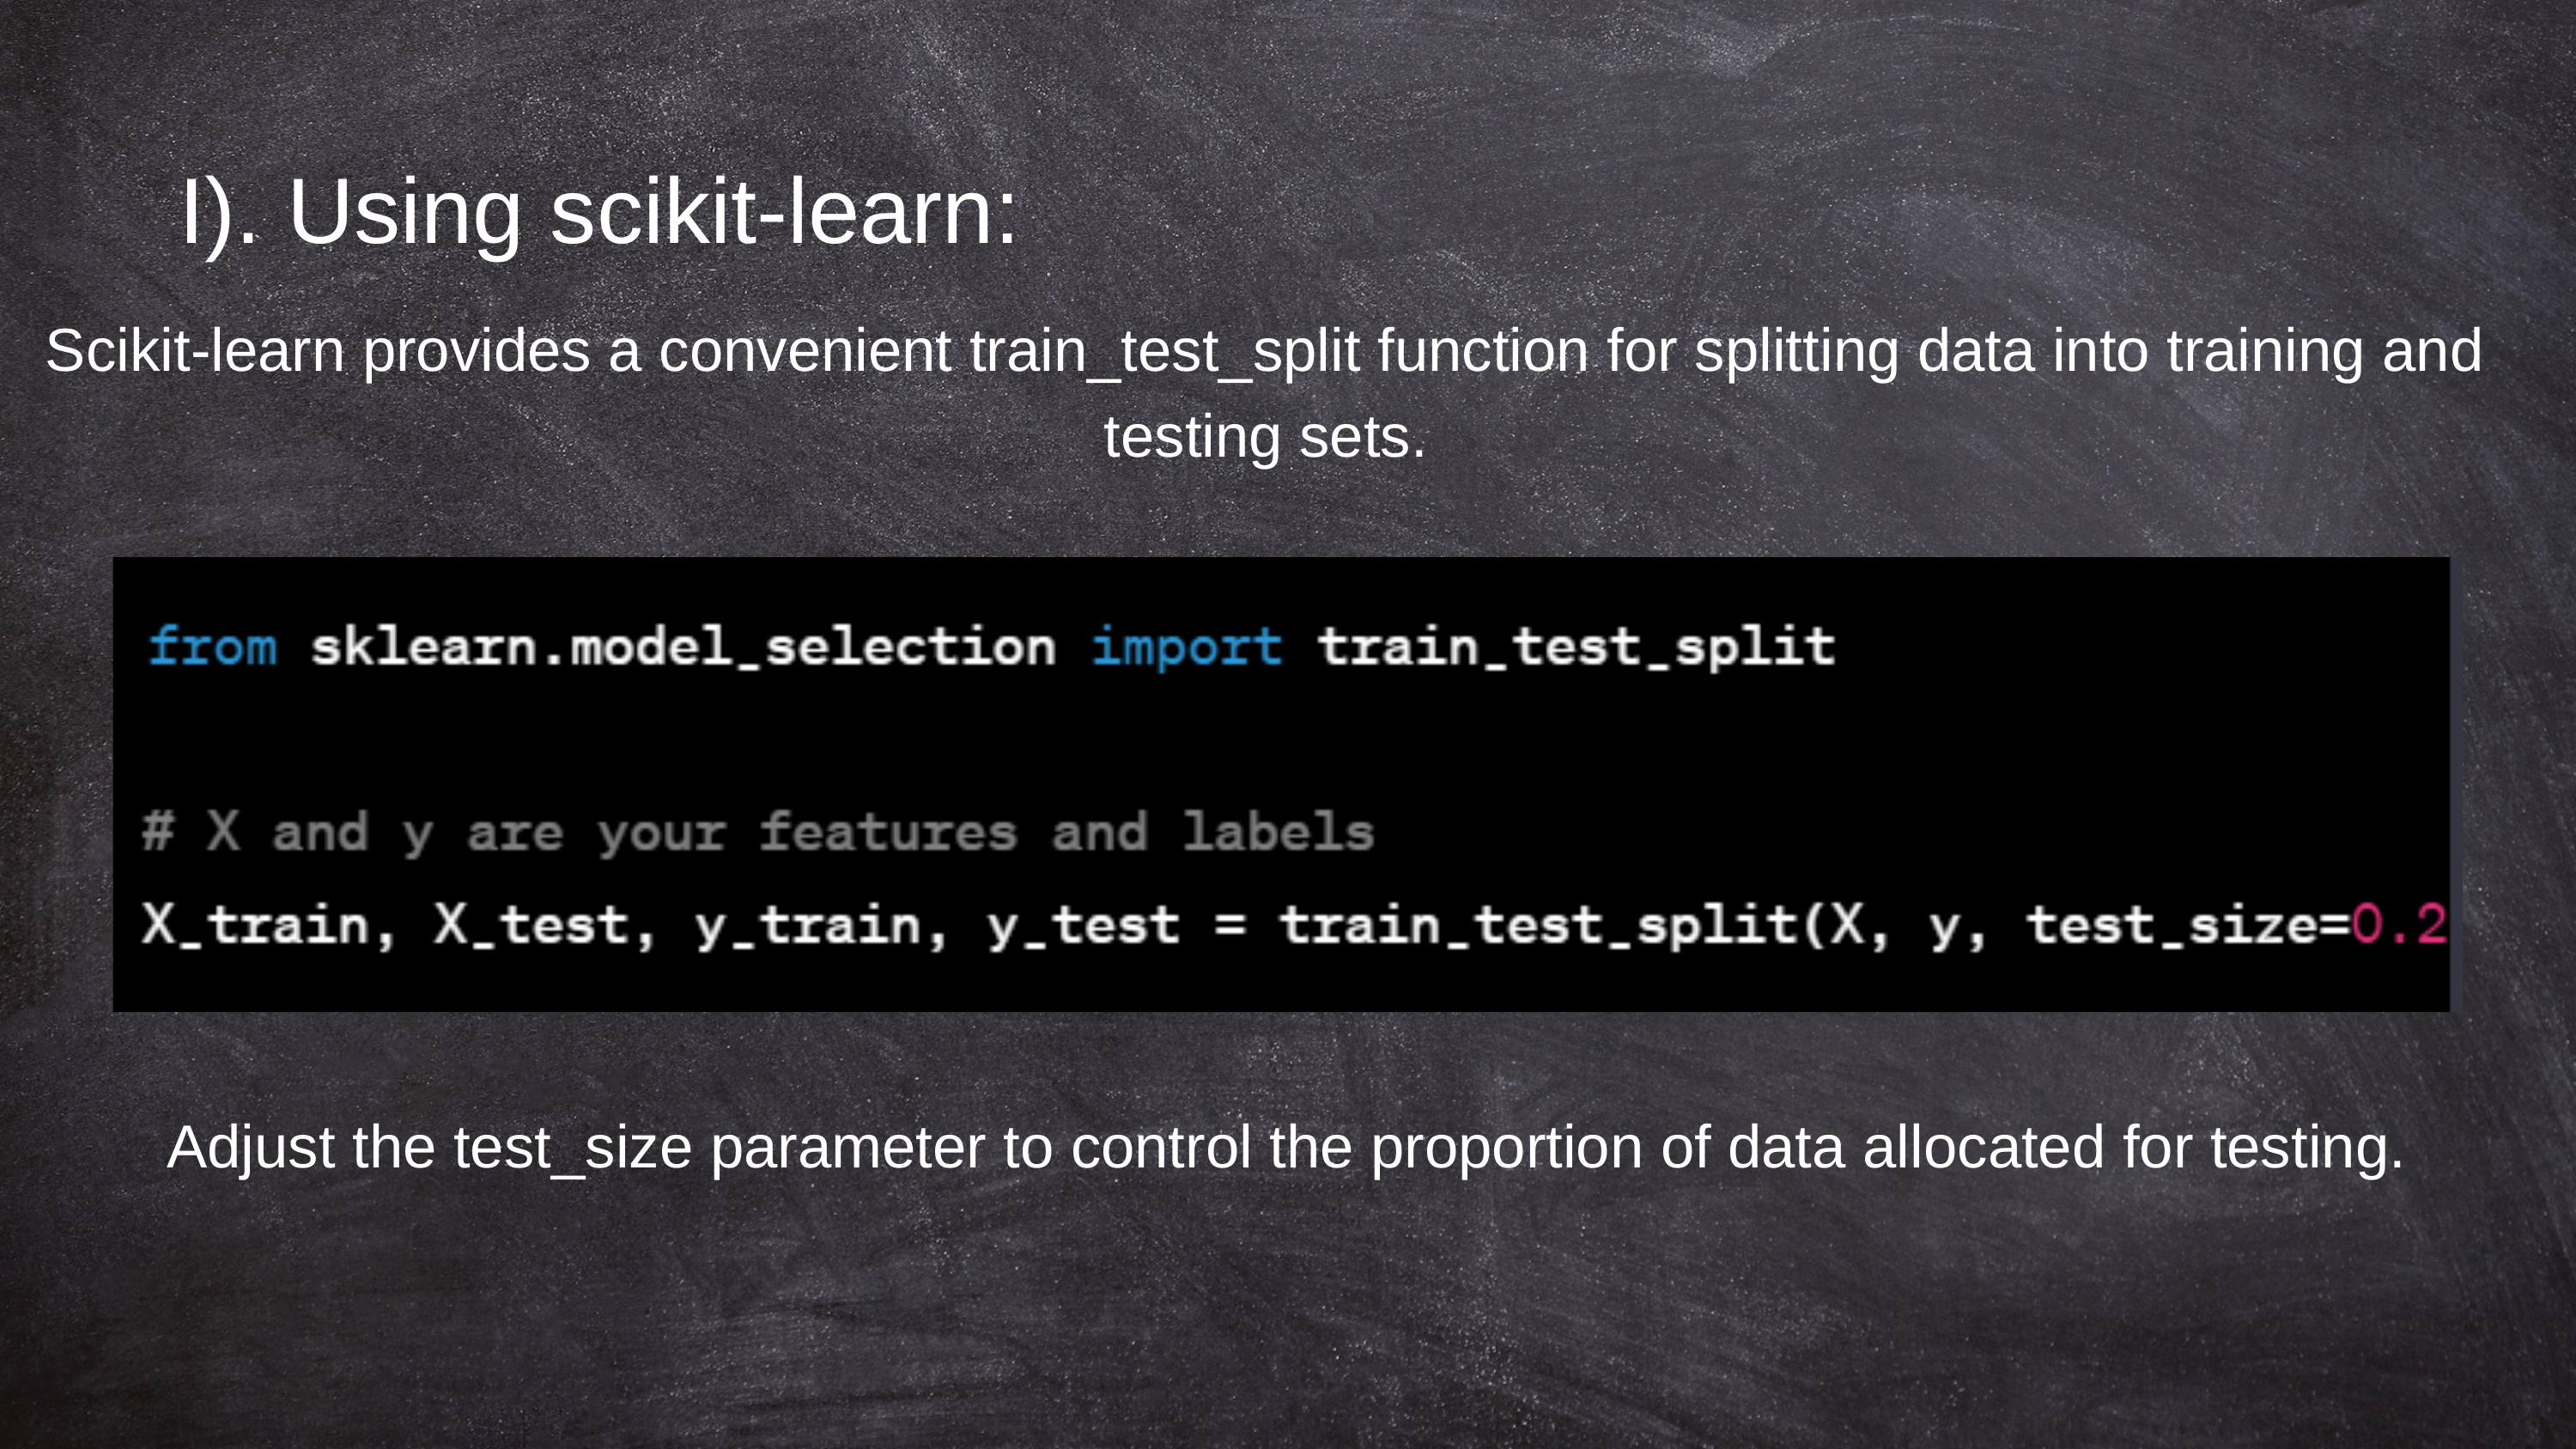

I). Using scikit-learn:

Scikit-learn provides a convenient train_test_split function for splitting data into training and testing sets.

Adjust the test_size parameter to control the proportion of data allocated for testing.